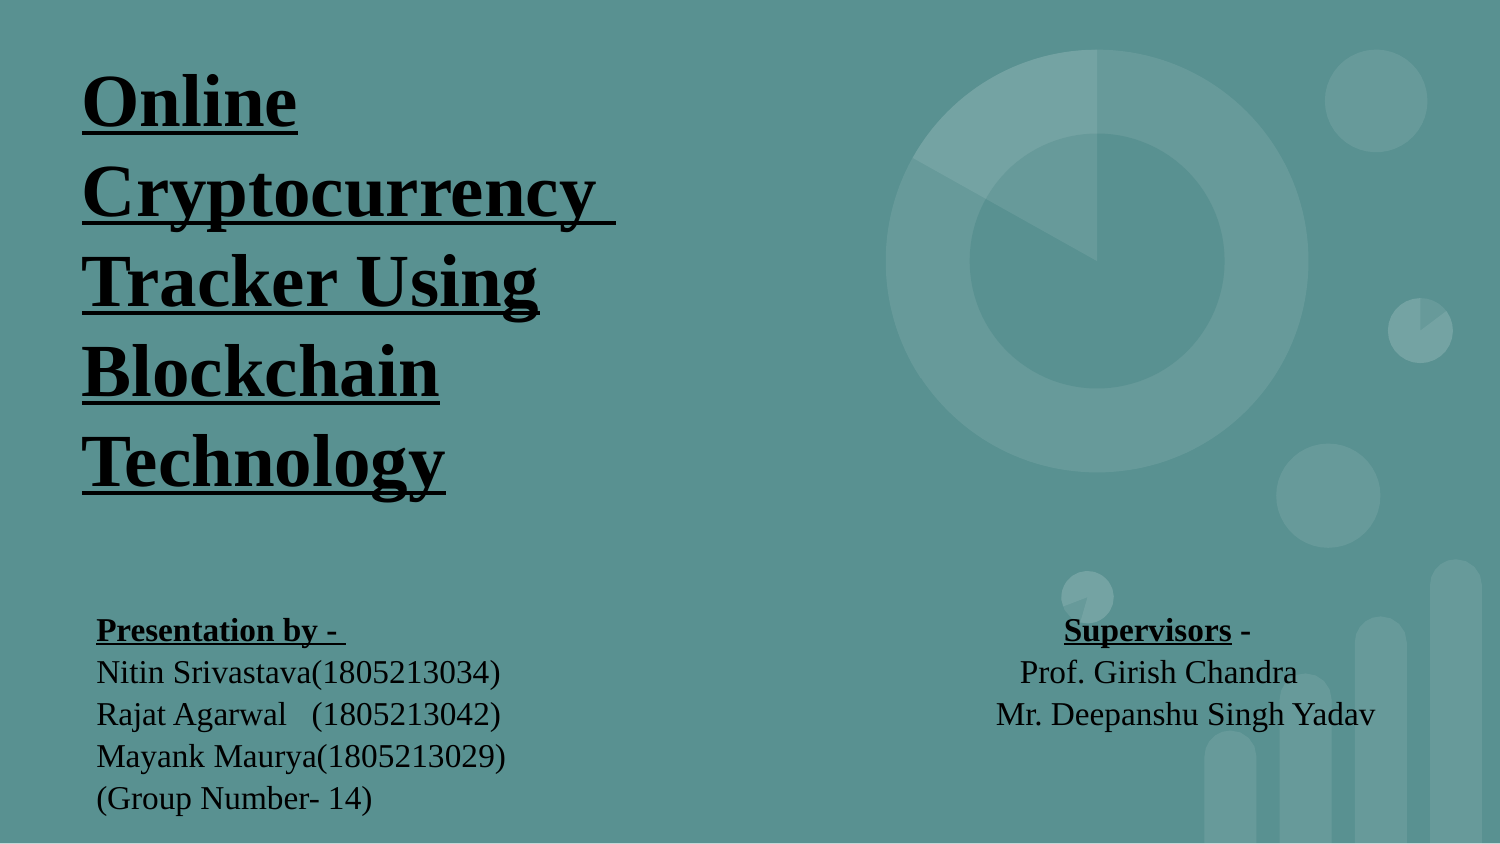

# Online Cryptocurrency Tracker Using Blockchain Technology

Presentation by -                                                                                        Supervisors -
Nitin Srivastava(1805213034)                                                               Prof. Girish Chandra
Rajat Agarwal   (1805213042)                                                            Mr. Deepanshu Singh Yadav
Mayank Maurya(1805213029)
(Group Number- 14)